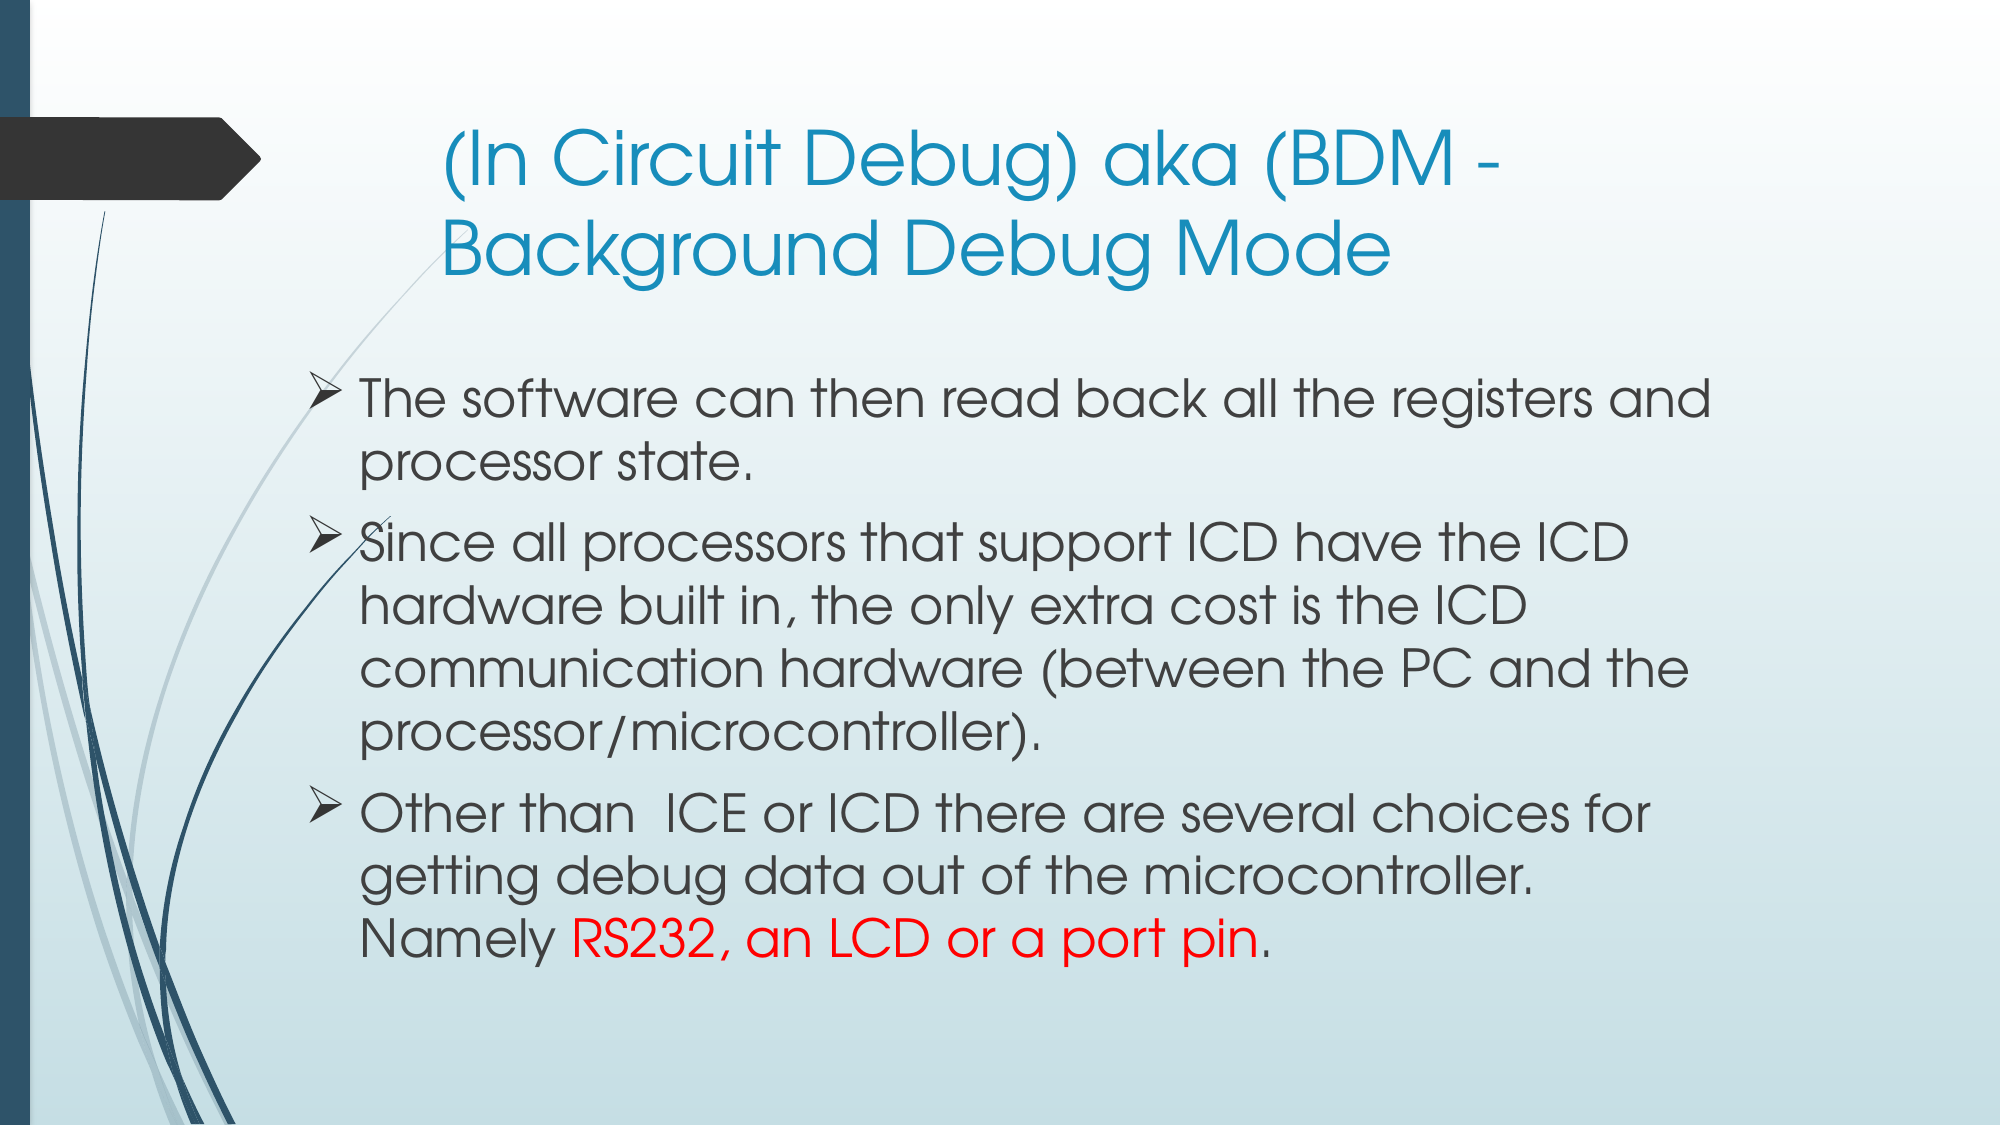

# (In Circuit Debug) aka (BDM - Background Debug Mode
The software can then read back all the registers and processor state.
Since all processors that support ICD have the ICD hardware built in, the only extra cost is the ICD communication hardware (between the PC and the processor/microcontroller).
Other than  ICE or ICD there are several choices for getting debug data out of the microcontroller. Namely RS232, an LCD or a port pin.